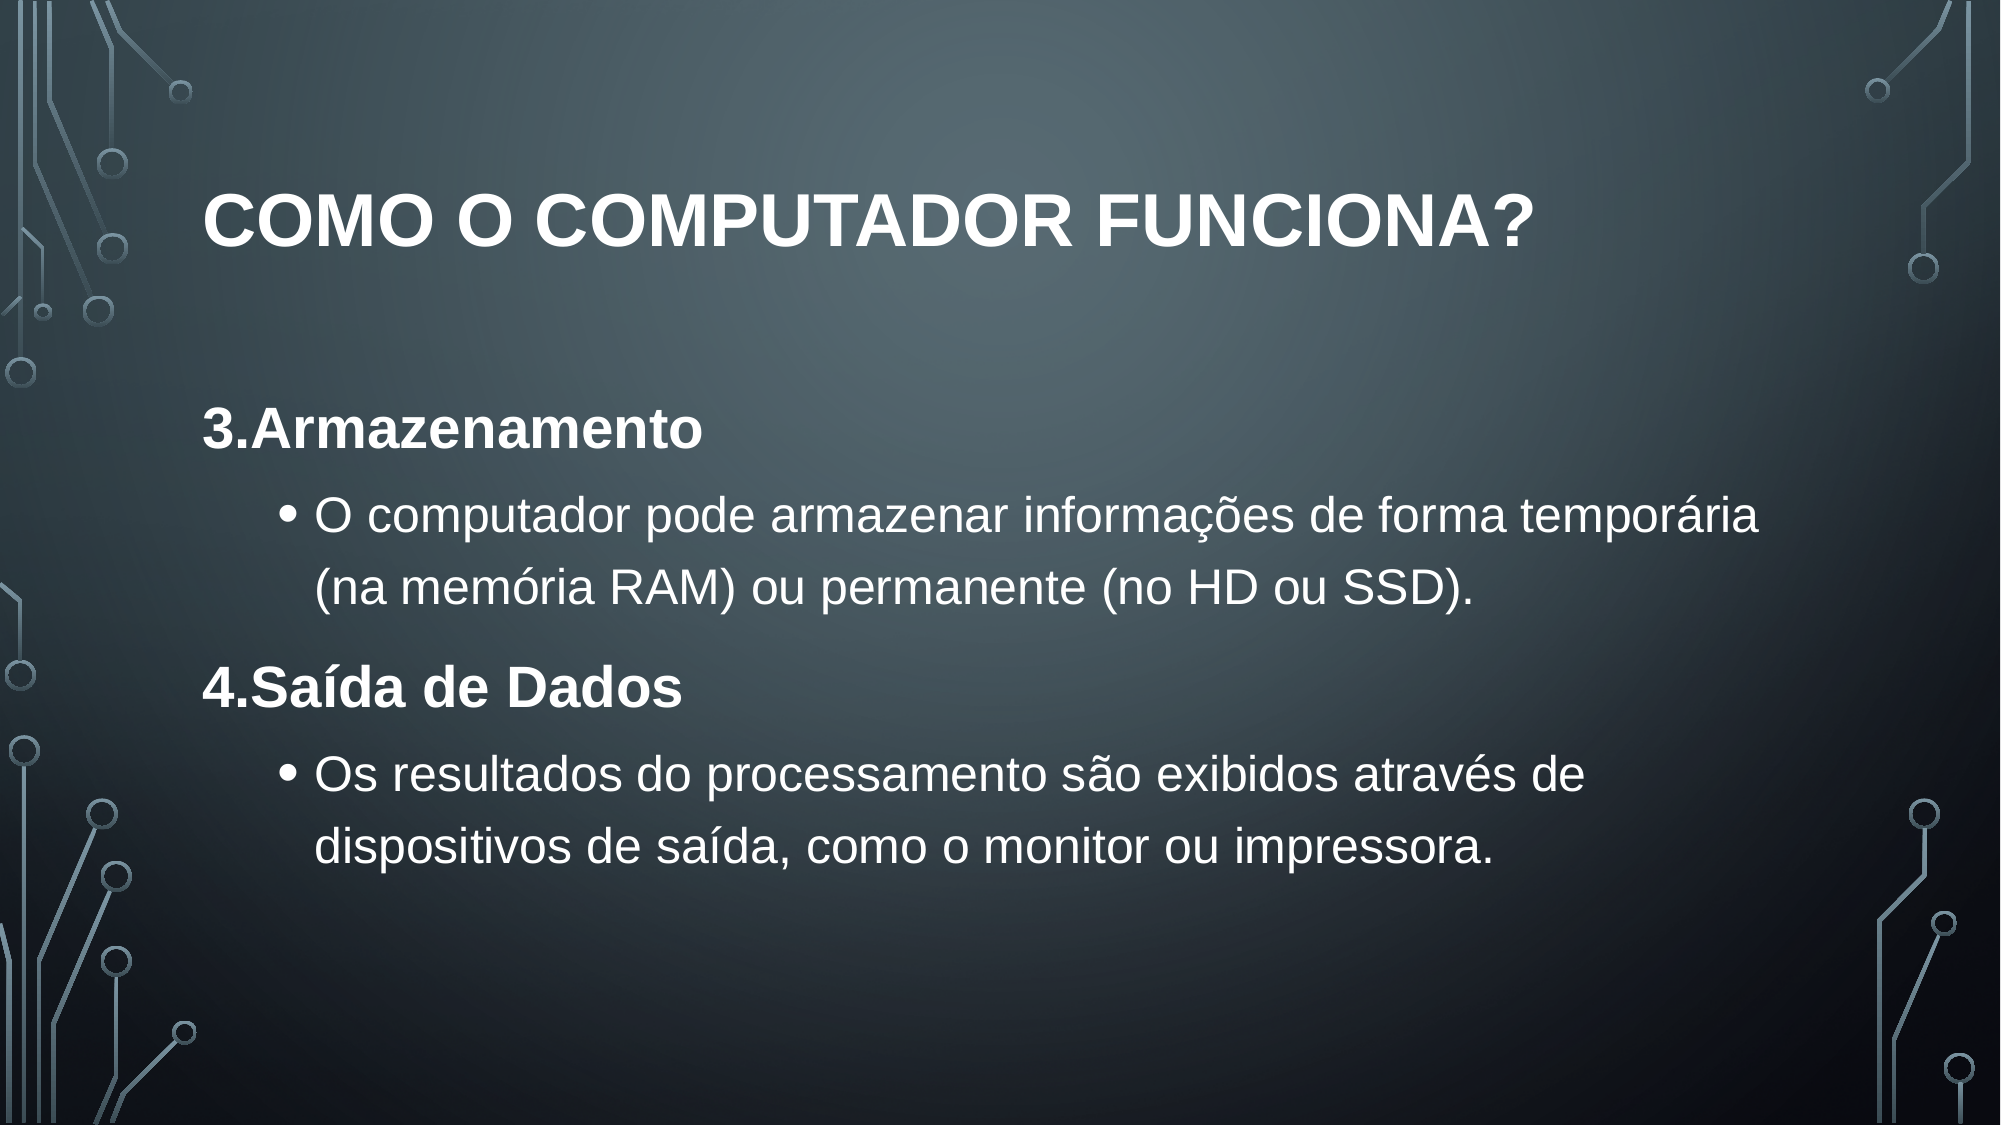

# Como o Computador Funciona?
3.Armazenamento
O computador pode armazenar informações de forma temporária (na memória RAM) ou permanente (no HD ou SSD).
4.Saída de Dados
Os resultados do processamento são exibidos através de dispositivos de saída, como o monitor ou impressora.